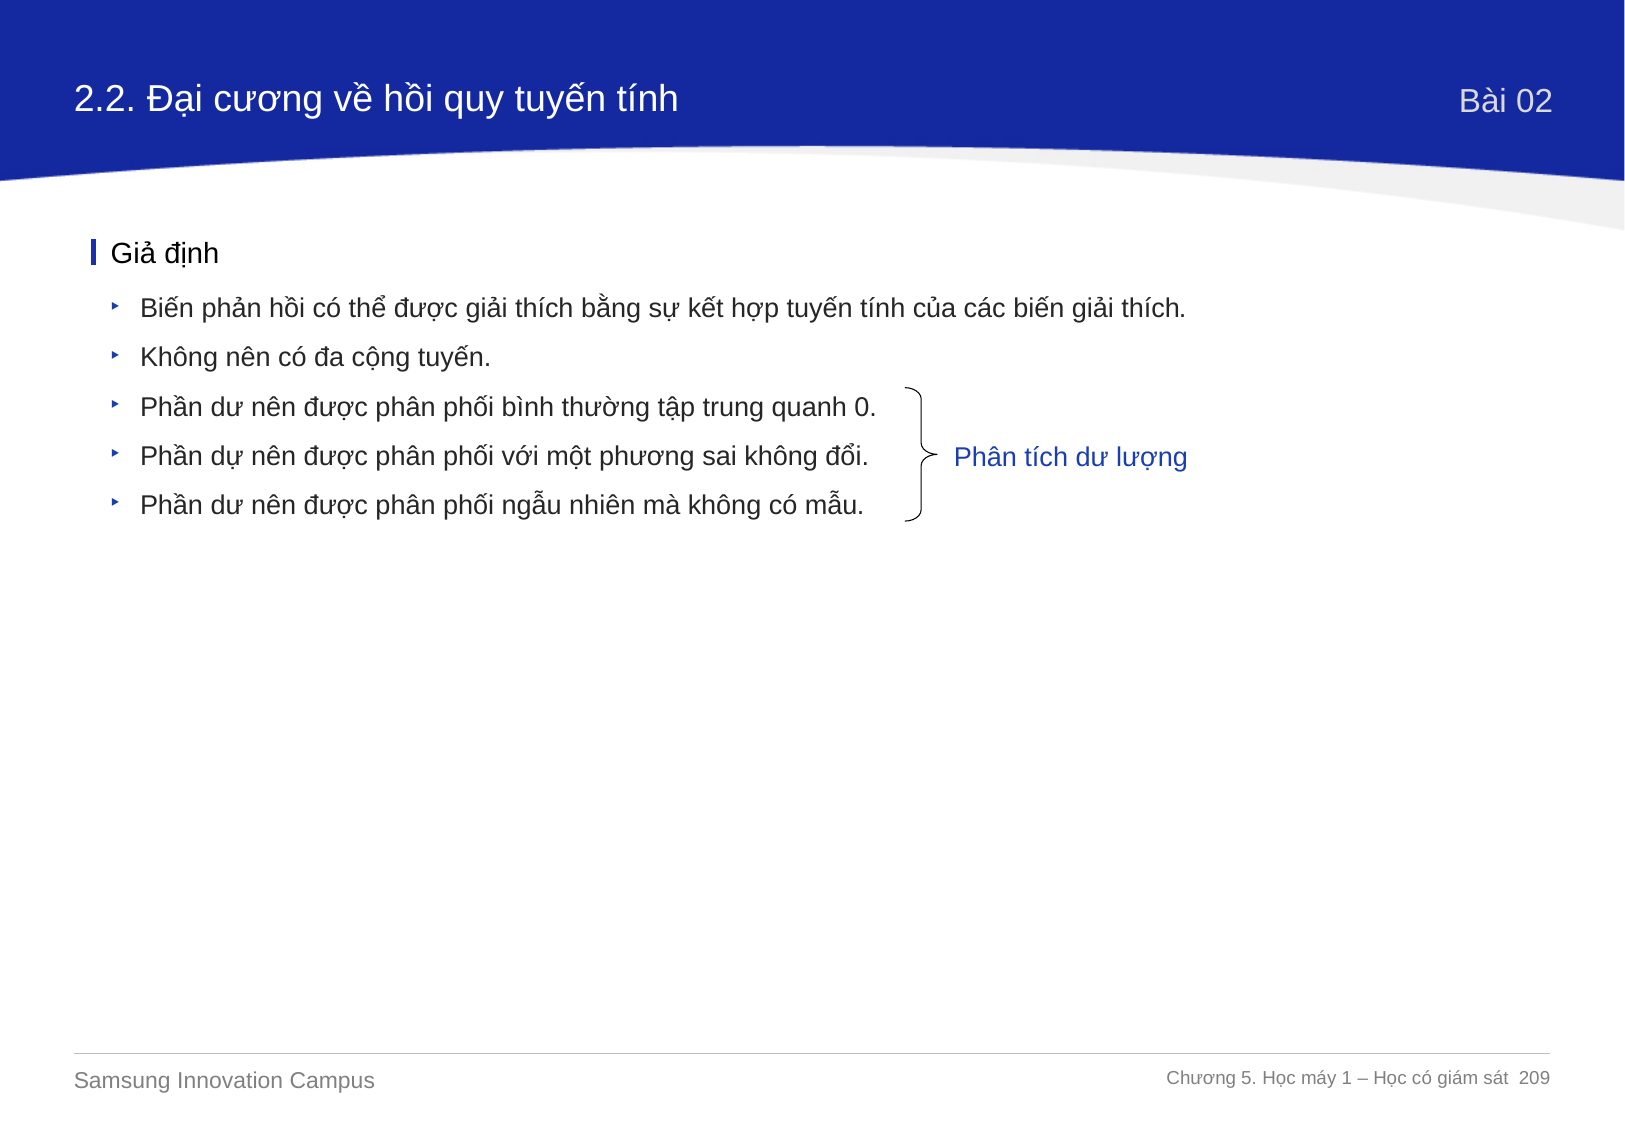

2.2. Đại cương về hồi quy tuyến tính
Bài 02
Giả định
Biến phản hồi có thể được giải thích bằng sự kết hợp tuyến tính của các biến giải thích.
Không nên có đa cộng tuyến.
Phần dư nên được phân phối bình thường tập trung quanh 0.
Phần dự nên được phân phối với một phương sai không đổi.
Phần dư nên được phân phối ngẫu nhiên mà không có mẫu.

Phân tích dư lượng